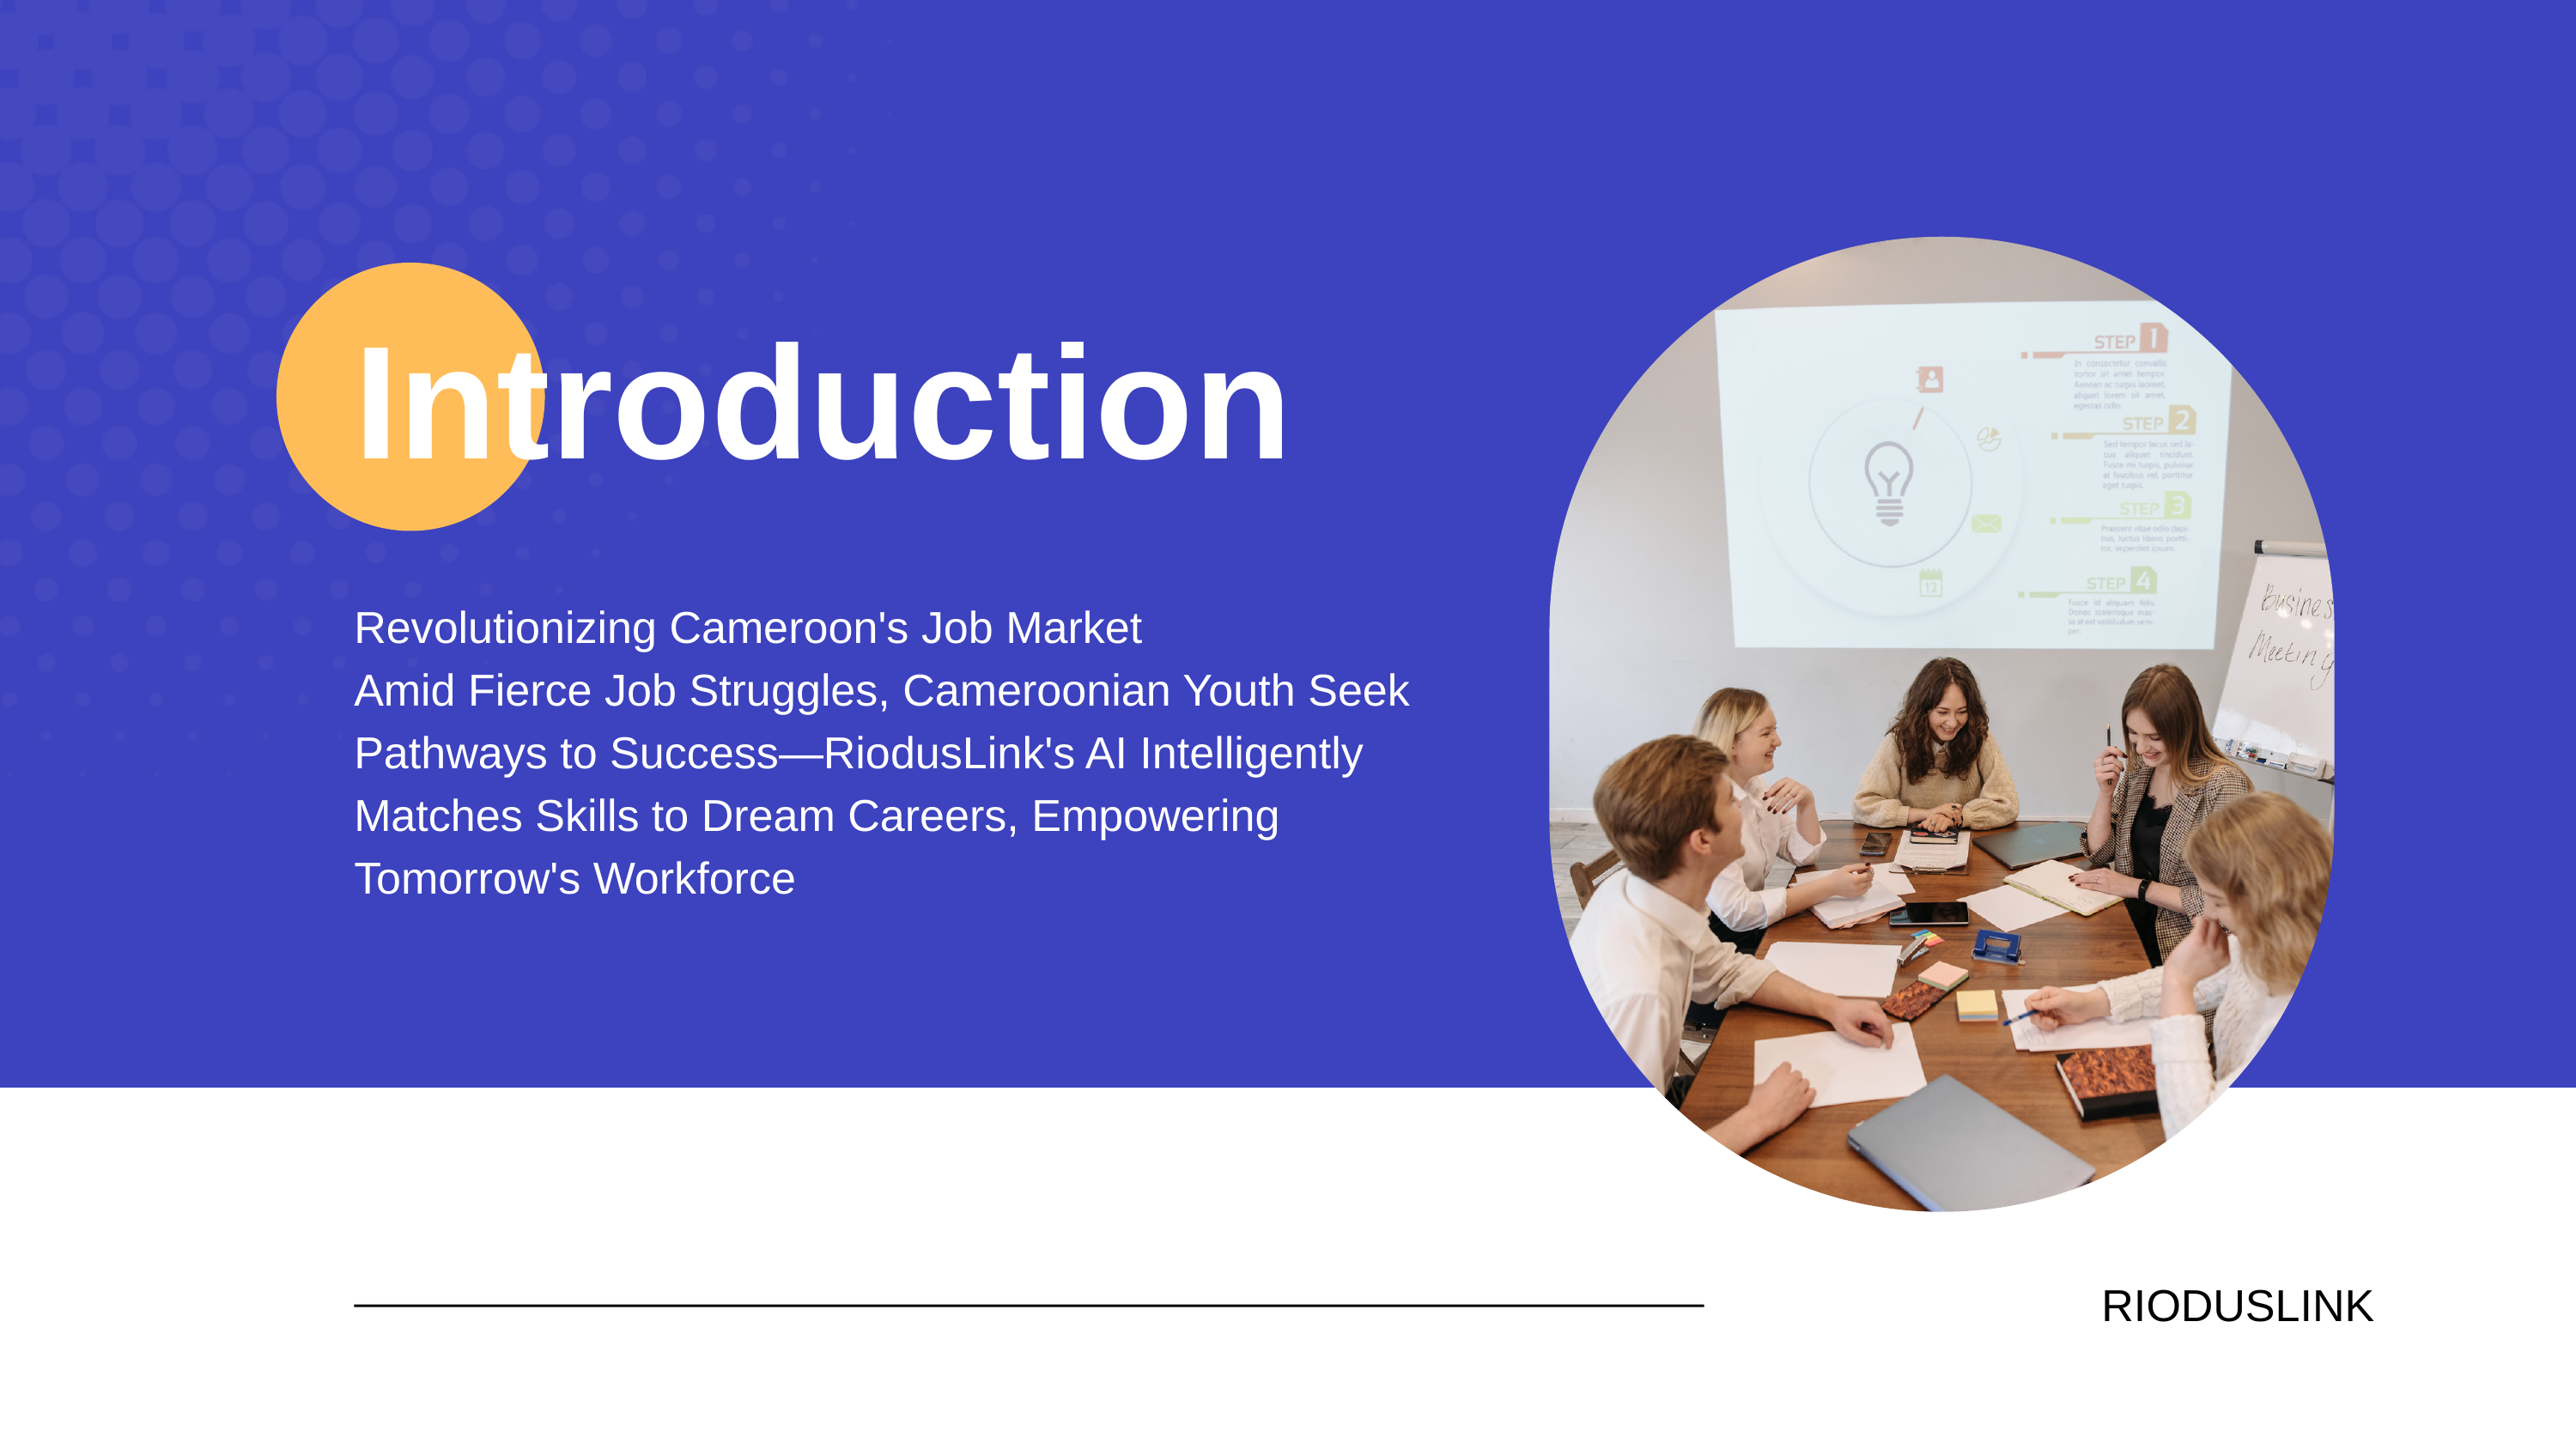

Introduction
Revolutionizing Cameroon's Job Market
Amid Fierce Job Struggles, Cameroonian Youth Seek Pathways to Success—RiodusLink's AI Intelligently Matches Skills to Dream Careers, Empowering Tomorrow's Workforce
RIODUSLINK